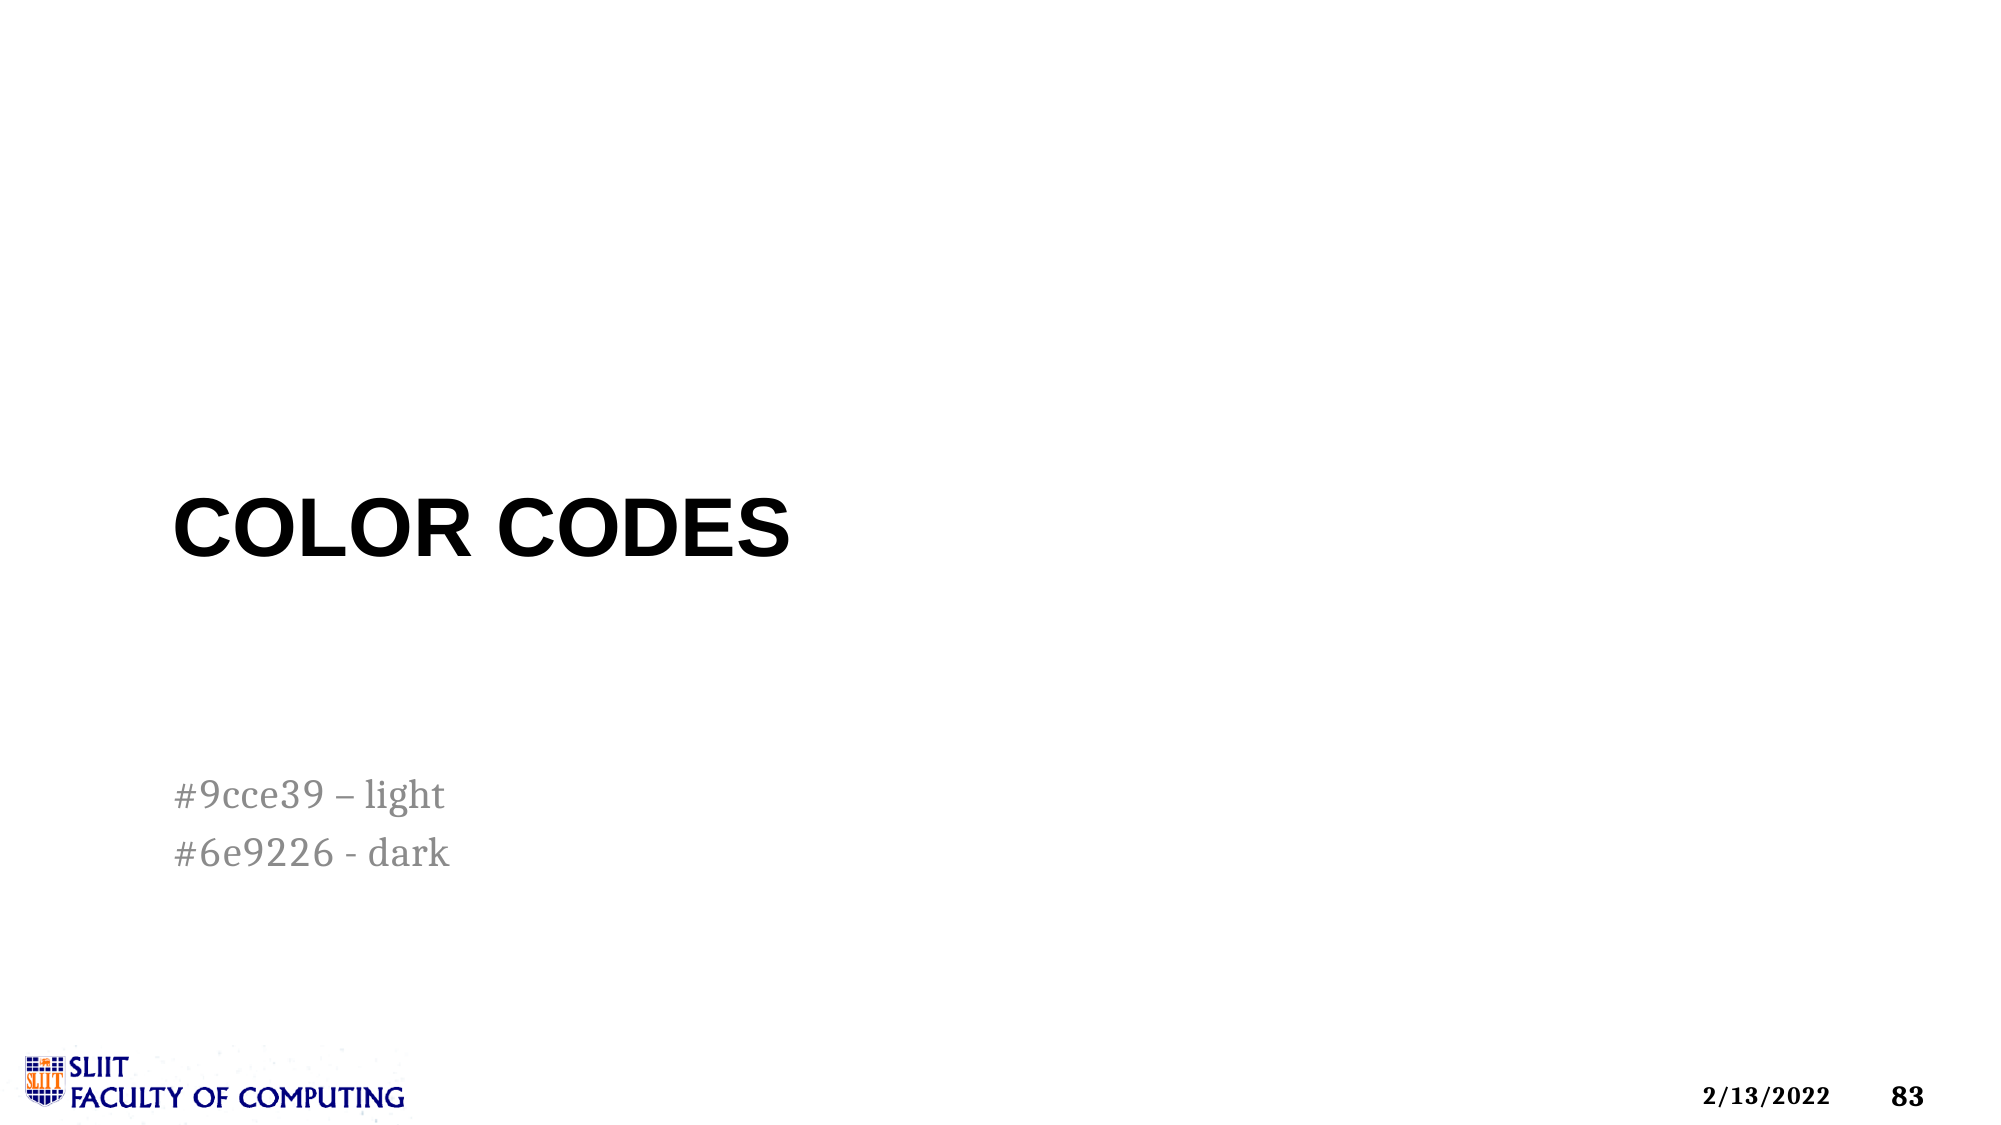

# Color codes
#9cce39 – light
#6e9226 - dark